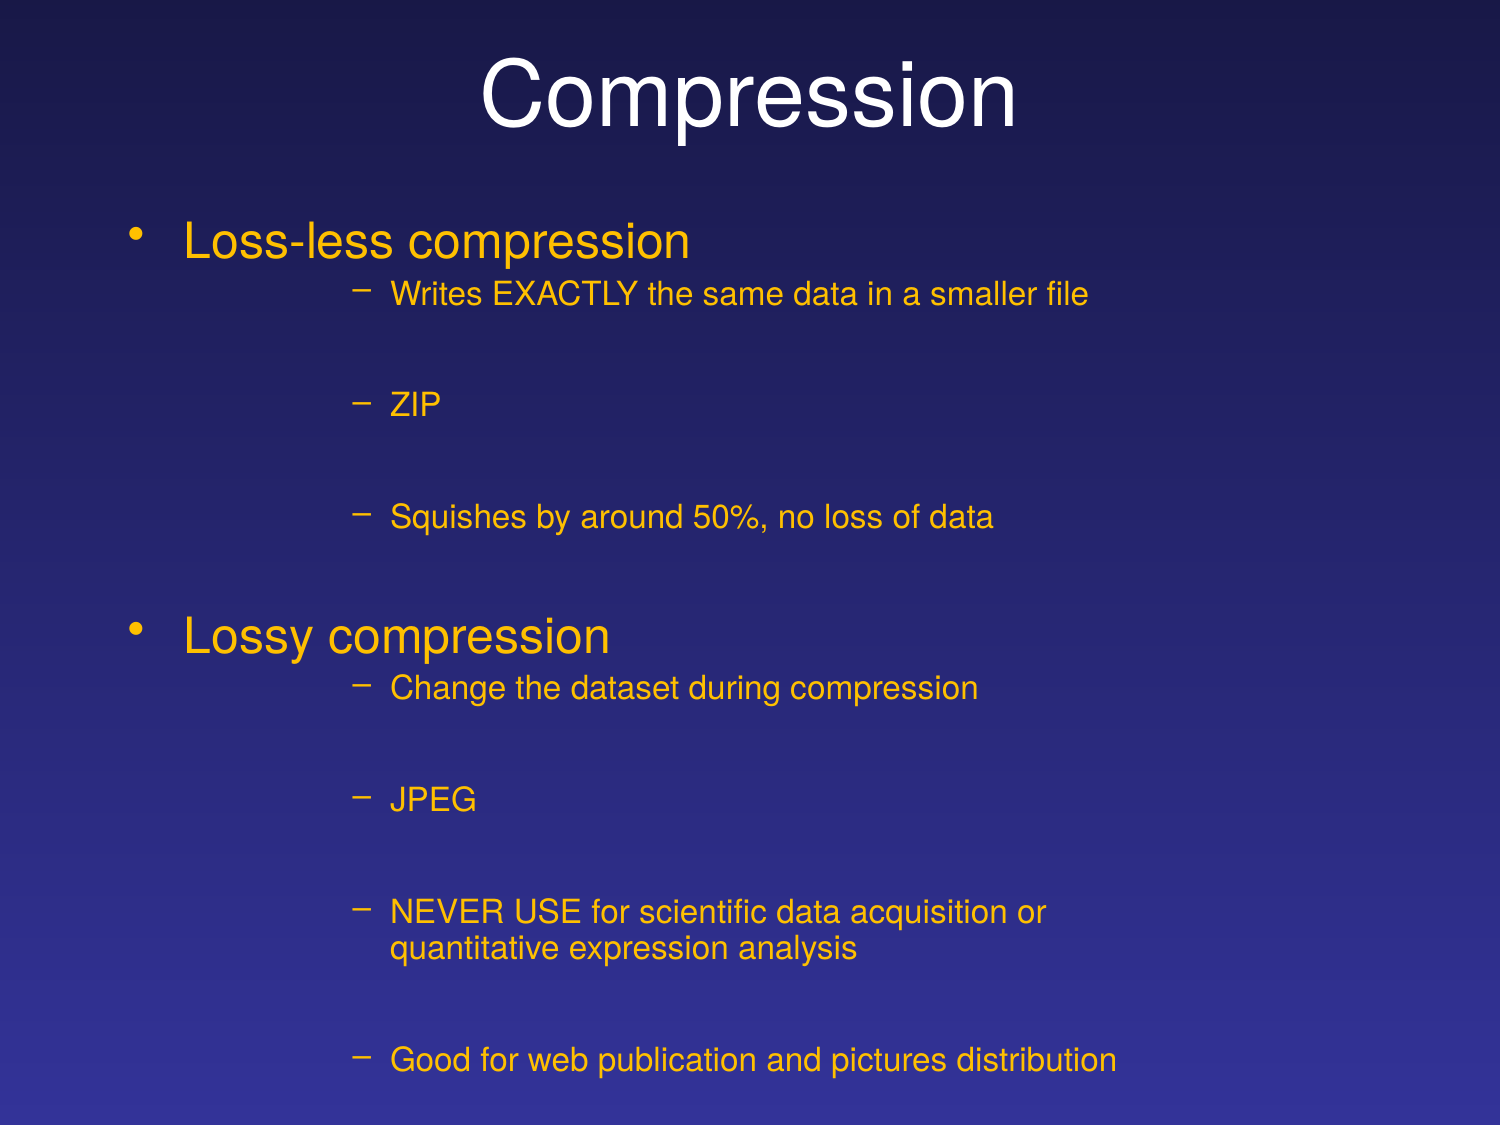

# Compression
Loss-less compression
Writes EXACTLY the same data in a smaller file

ZIP

Squishes by around 50%, no loss of data

Lossy compression
Change the dataset during compression

JPEG

NEVER USE for scientific data acquisition or quantitative expression analysis

Good for web publication and pictures distribution